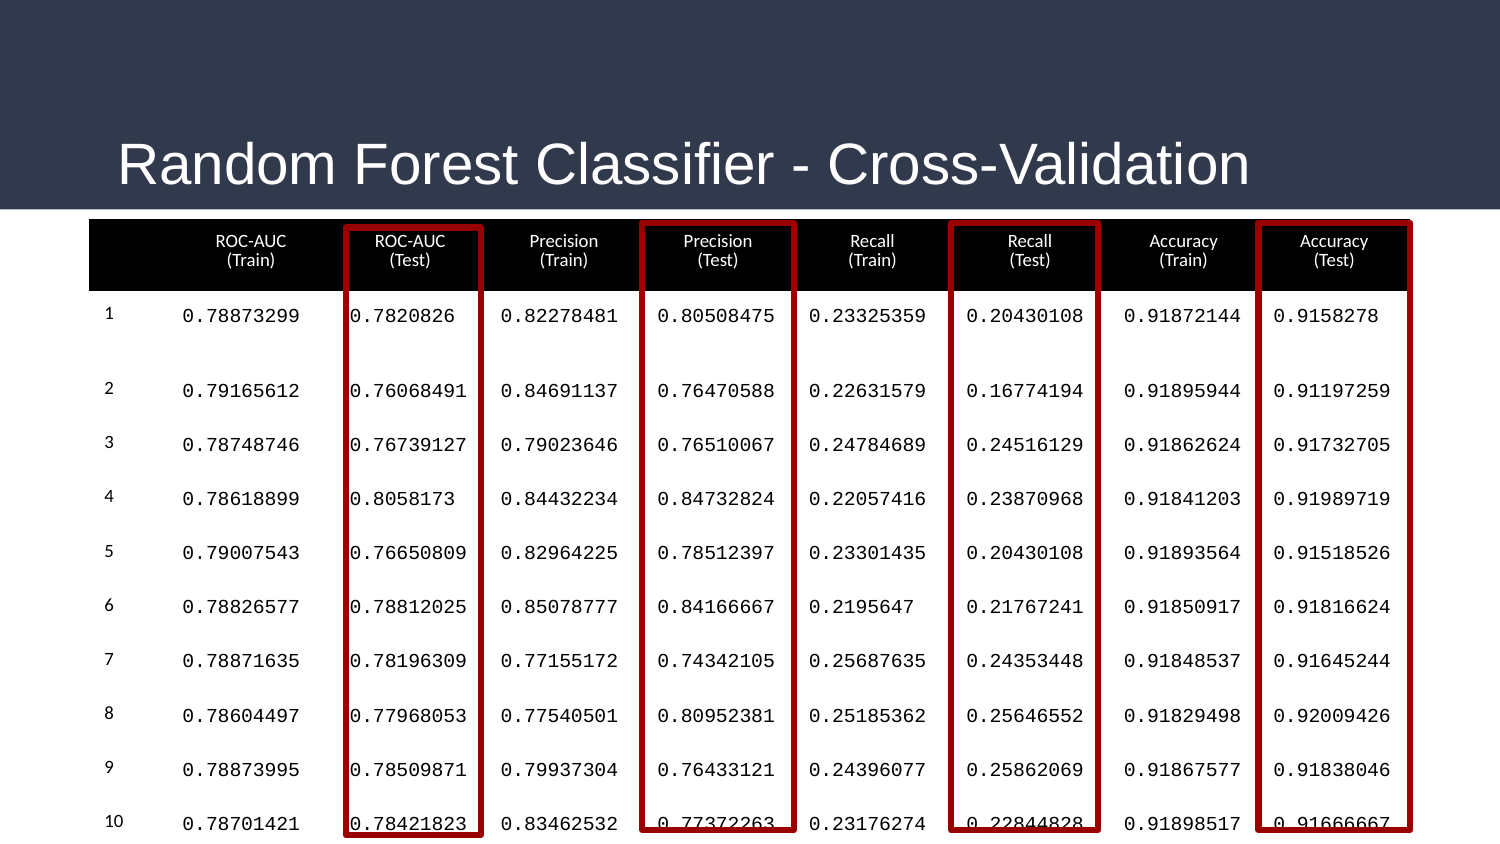

# Random Forest Classifier - Cross-Validation
|  | ROC-AUC (Train) | ROC-AUC (Test) | Precision (Train) | Precision (Test) | Recall (Train) | Recall (Test) | Accuracy (Train) | Accuracy (Test) |
| --- | --- | --- | --- | --- | --- | --- | --- | --- |
| 1 | 0.78873299 | 0.7820826 | 0.82278481 | 0.80508475 | 0.23325359 | 0.20430108 | 0.91872144 | 0.9158278 |
| 2 | 0.79165612 | 0.76068491 | 0.84691137 | 0.76470588 | 0.22631579 | 0.16774194 | 0.91895944 | 0.91197259 |
| 3 | 0.78748746 | 0.76739127 | 0.79023646 | 0.76510067 | 0.24784689 | 0.24516129 | 0.91862624 | 0.91732705 |
| 4 | 0.78618899 | 0.8058173 | 0.84432234 | 0.84732824 | 0.22057416 | 0.23870968 | 0.91841203 | 0.91989719 |
| 5 | 0.79007543 | 0.76650809 | 0.82964225 | 0.78512397 | 0.23301435 | 0.20430108 | 0.91893564 | 0.91518526 |
| 6 | 0.78826577 | 0.78812025 | 0.85078777 | 0.84166667 | 0.2195647 | 0.21767241 | 0.91850917 | 0.91816624 |
| 7 | 0.78871635 | 0.78196309 | 0.77155172 | 0.74342105 | 0.25687635 | 0.24353448 | 0.91848537 | 0.91645244 |
| 8 | 0.78604497 | 0.77968053 | 0.77540501 | 0.80952381 | 0.25185362 | 0.25646552 | 0.91829498 | 0.92009426 |
| 9 | 0.78873995 | 0.78509871 | 0.79937304 | 0.76433121 | 0.24396077 | 0.25862069 | 0.91867577 | 0.91838046 |
| 10 | 0.78701421 | 0.78421823 | 0.83462532 | 0.77372263 | 0.23176274 | 0.22844828 | 0.91898517 | 0.91666667 |